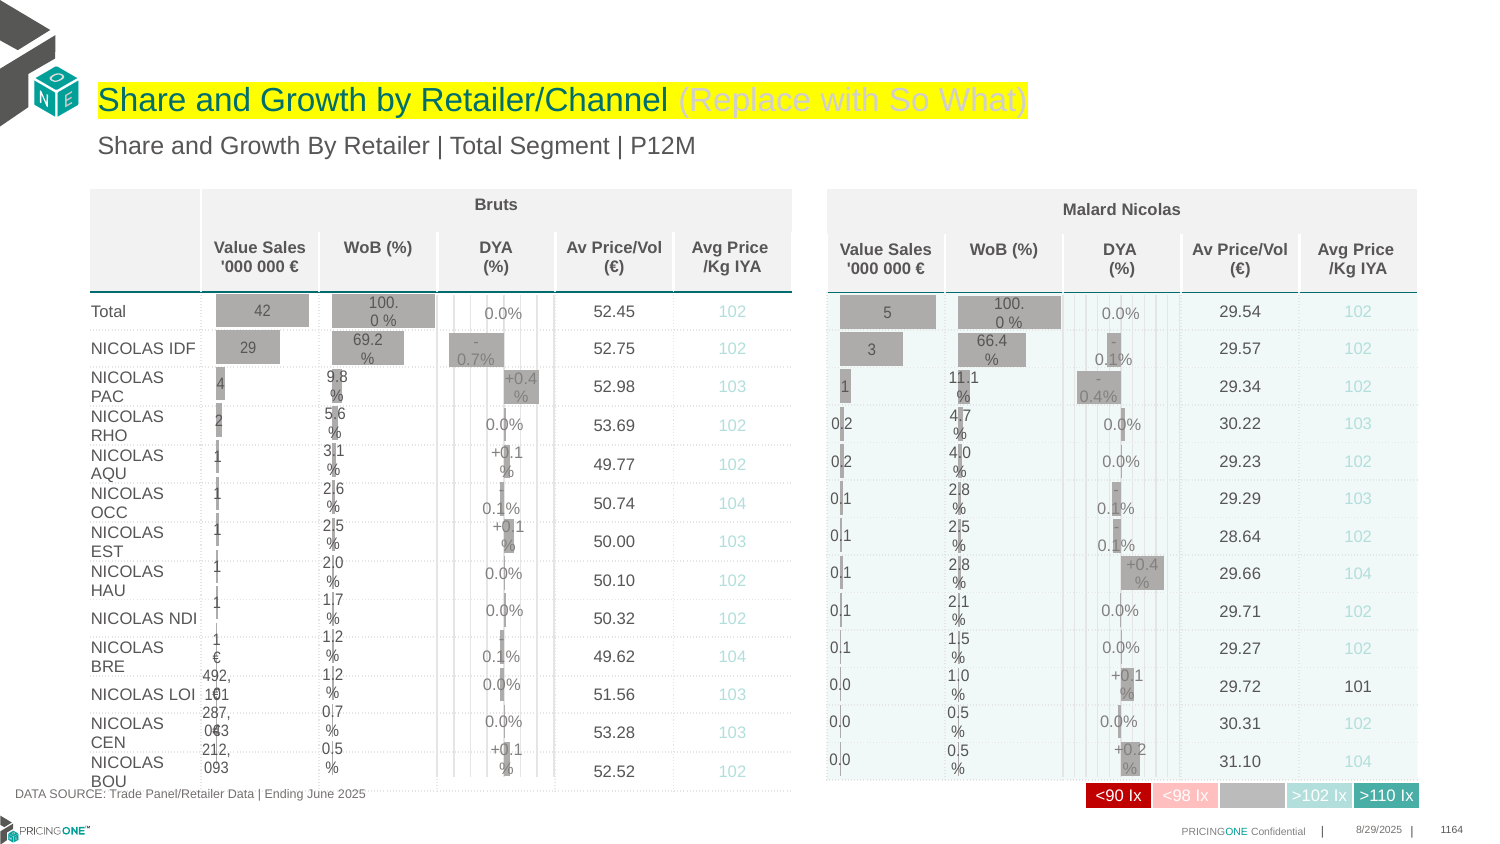

# Share and Growth by Retailer/Channel (Replace with So What)
Share and Growth By Retailer | Total Segment | P12M
|  | Bruts | Total Category |  |  |  |
| --- | --- | --- | --- | --- | --- |
|  | Value Sales '000 000 € | WoB (%) | DYA (%) | Av Price/Vol (€) | Avg Price /Kg IYA |
| Total |  |  |  | 52.45 | 102 |
| NICOLAS IDF |  |  |  | 52.75 | 102 |
| NICOLAS PAC |  |  |  | 52.98 | 103 |
| NICOLAS RHO |  |  |  | 53.69 | 102 |
| NICOLAS AQU |  |  |  | 49.77 | 102 |
| NICOLAS OCC |  |  |  | 50.74 | 104 |
| NICOLAS EST |  |  |  | 50.00 | 103 |
| NICOLAS HAU |  |  |  | 50.10 | 102 |
| NICOLAS NDI |  |  |  | 50.32 | 102 |
| NICOLAS BRE |  |  |  | 49.62 | 104 |
| NICOLAS LOI |  |  |  | 51.56 | 103 |
| NICOLAS CEN |  |  |  | 53.28 | 103 |
| NICOLAS BOU |  |  |  | 52.52 | 102 |
| Malard Nicolas | Client |  |  |  |
| --- | --- | --- | --- | --- |
| Value Sales '000 000 € | WoB (%) | DYA (%) | Av Price/Vol (€) | Avg Price /Kg IYA |
|  |  |  | 29.54 | 102 |
|  |  |  | 29.57 | 102 |
|  |  |  | 29.34 | 102 |
|  |  |  | 30.22 | 103 |
|  |  |  | 29.23 | 102 |
|  |  |  | 29.29 | 103 |
|  |  |  | 28.64 | 102 |
|  |  |  | 29.66 | 104 |
|  |  |  | 29.71 | 102 |
|  |  |  | 29.27 | 102 |
|  |  |  | 29.72 | 101 |
|  |  |  | 30.31 | 102 |
|  |  |  | 31.10 | 104 |

### Chart

| Category | Value Sales |
|---|---|
| Grand Total | 41963660.0 |
| NICOLAS IDF | 29035256.0 |
| NICOLAS PAC | 4092007.0 |
| NICOLAS RHO | 2362997.0 |
| NICOLAS AQU | 1300615.0 |
| NICOLAS OCC | 1080219.0 |
| NICOLAS EST | 1041515.0 |
| NICOLAS HAU | 836834.0 |
| NICOLAS NDI | 721228.0 |
| NICOLAS BRE | 501752.0 |
| NICOLAS LOI | 492101.0 |
| NICOLAS CEN | 287043.0 |
| NICOLAS BOU | 212093.0 |

### Chart

| Category | Trade WoB % |
|---|---|
| Grand Total | 1.0 |
| NICOLAS IDF | 0.6919 |
| NICOLAS PAC | 0.0975 |
| NICOLAS RHO | 0.0563 |
| NICOLAS AQU | 0.031 |
| NICOLAS OCC | 0.0257 |
| NICOLAS EST | 0.0248 |
| NICOLAS HAU | 0.0199 |
| NICOLAS NDI | 0.0172 |
| NICOLAS BRE | 0.012 |
| NICOLAS LOI | 0.0117 |
| NICOLAS CEN | 0.0068 |
| NICOLAS BOU | 0.0051 |

### Chart

| Category | Value Sales |
|---|---|
| Grand Total | 4648674.0 |
| NICOLAS IDF | 3088765.0 |
| NICOLAS PAC | 516597.0 |
| NICOLAS RHO | 218187.0 |
| NICOLAS AQU | 185733.0 |
| NICOLAS OCC | 129940.0 |
| NICOLAS EST | 116501.0 |
| NICOLAS HAU | 130617.0 |
| NICOLAS NDI | 97460.0 |
| NICOLAS BRE | 71619.0 |
| NICOLAS LOI | 45708.0 |
| NICOLAS CEN | 22977.0 |
| NICOLAS BOU | 24570.0 |

### Chart

| Category | Trade WoB % |
|---|---|
| Grand Total | 1.0 |
| NICOLAS IDF | 0.6644 |
| NICOLAS PAC | 0.1111 |
| NICOLAS RHO | 0.0469 |
| NICOLAS AQU | 0.04 |
| NICOLAS OCC | 0.028 |
| NICOLAS EST | 0.0251 |
| NICOLAS HAU | 0.0281 |
| NICOLAS NDI | 0.021 |
| NICOLAS BRE | 0.0154 |
| NICOLAS LOI | 0.0098 |
| NICOLAS CEN | 0.0049 |
| NICOLAS BOU | 0.0053 |

### Chart

| Category | Trade WoB % DYA |
|---|---|
| Grand Total | 0.0 |
| NICOLAS IDF | -0.00660000000000005 |
| NICOLAS PAC | 0.004200000000000009 |
| NICOLAS RHO | 0.00030000000000000165 |
| NICOLAS AQU | 0.0007999999999999986 |
| NICOLAS OCC | -0.0005000000000000004 |
| NICOLAS EST | 0.0011999999999999997 |
| NICOLAS HAU | 9.99999999999994e-05 |
| NICOLAS NDI | 0.00030000000000000165 |
| NICOLAS BRE | -0.0005000000000000004 |
| NICOLAS LOI | -0.0003999999999999993 |
| NICOLAS CEN | 9.99999999999994e-05 |
| NICOLAS BOU | 0.0007000000000000001 |

### Chart

| Category | Trade WoB % DYA |
|---|---|
| Grand Total | 0.0 |
| NICOLAS IDF | -0.0011999999999999789 |
| NICOLAS PAC | -0.003799999999999998 |
| NICOLAS RHO | 0.0002999999999999947 |
| NICOLAS AQU | 0.00010000000000000286 |
| NICOLAS OCC | -0.0007999999999999986 |
| NICOLAS EST | -0.0006999999999999992 |
| NICOLAS HAU | 0.0036999999999999984 |
| NICOLAS NDI | -9.99999999999994e-05 |
| NICOLAS BRE | 0.00010000000000000113 |
| NICOLAS LOI | 0.0011000000000000003 |
| NICOLAS CEN | -0.0002999999999999999 |
| NICOLAS BOU | 0.0015999999999999999 |
DATA SOURCE: Trade Panel/Retailer Data | Ending June 2025
| <90 Ix | <98 Ix |  | >102 Ix | >110 Ix |
| --- | --- | --- | --- | --- |

8/29/2025
1164